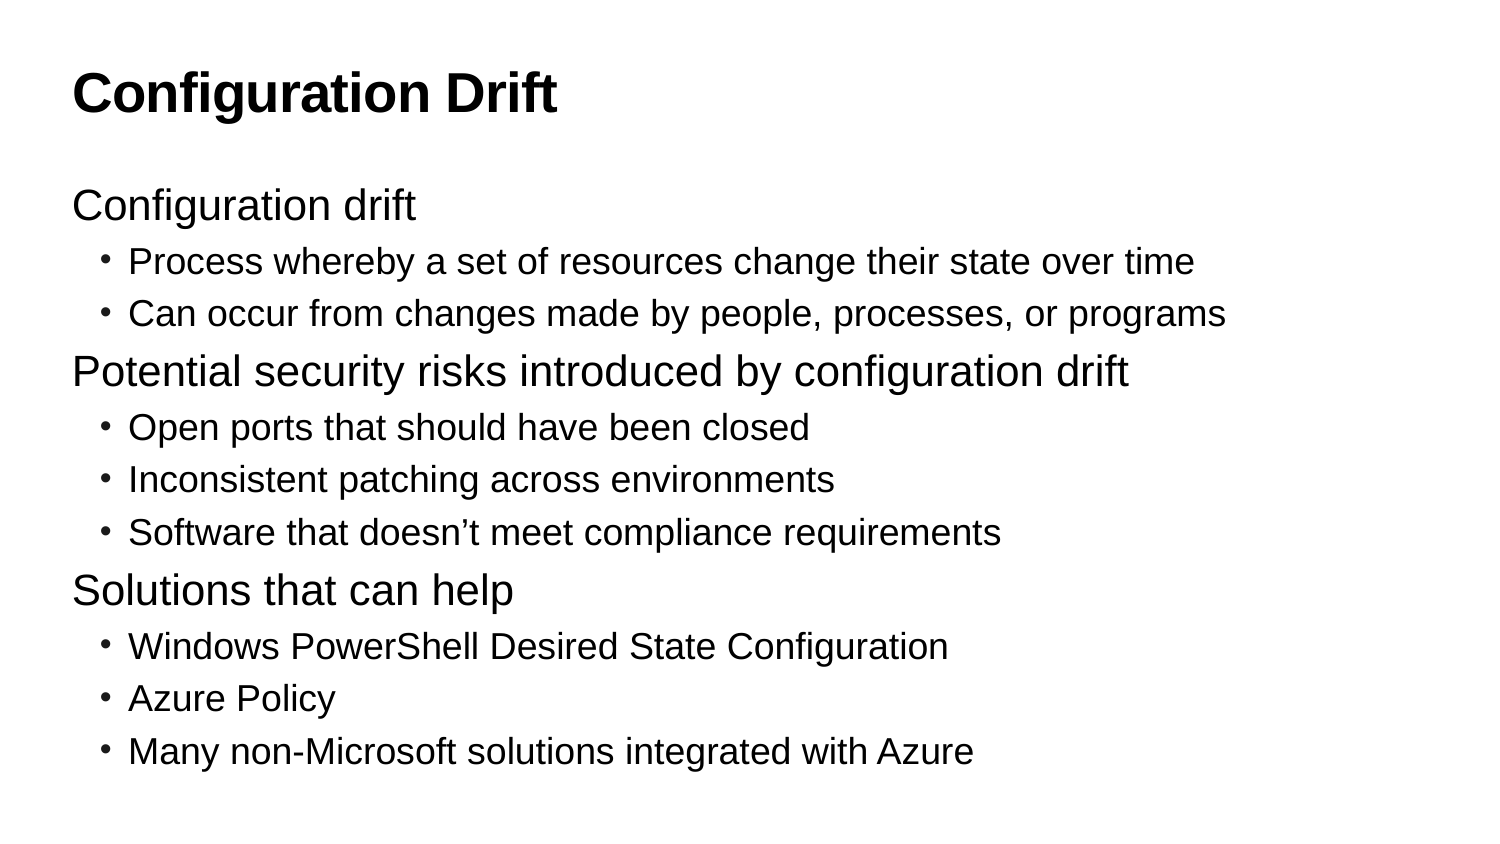

# Configuration Drift
Configuration drift
Process whereby a set of resources change their state over time
Can occur from changes made by people, processes, or programs
Potential security risks introduced by configuration drift
Open ports that should have been closed
Inconsistent patching across environments
Software that doesn’t meet compliance requirements
Solutions that can help
Windows PowerShell Desired State Configuration
Azure Policy
Many non-Microsoft solutions integrated with Azure